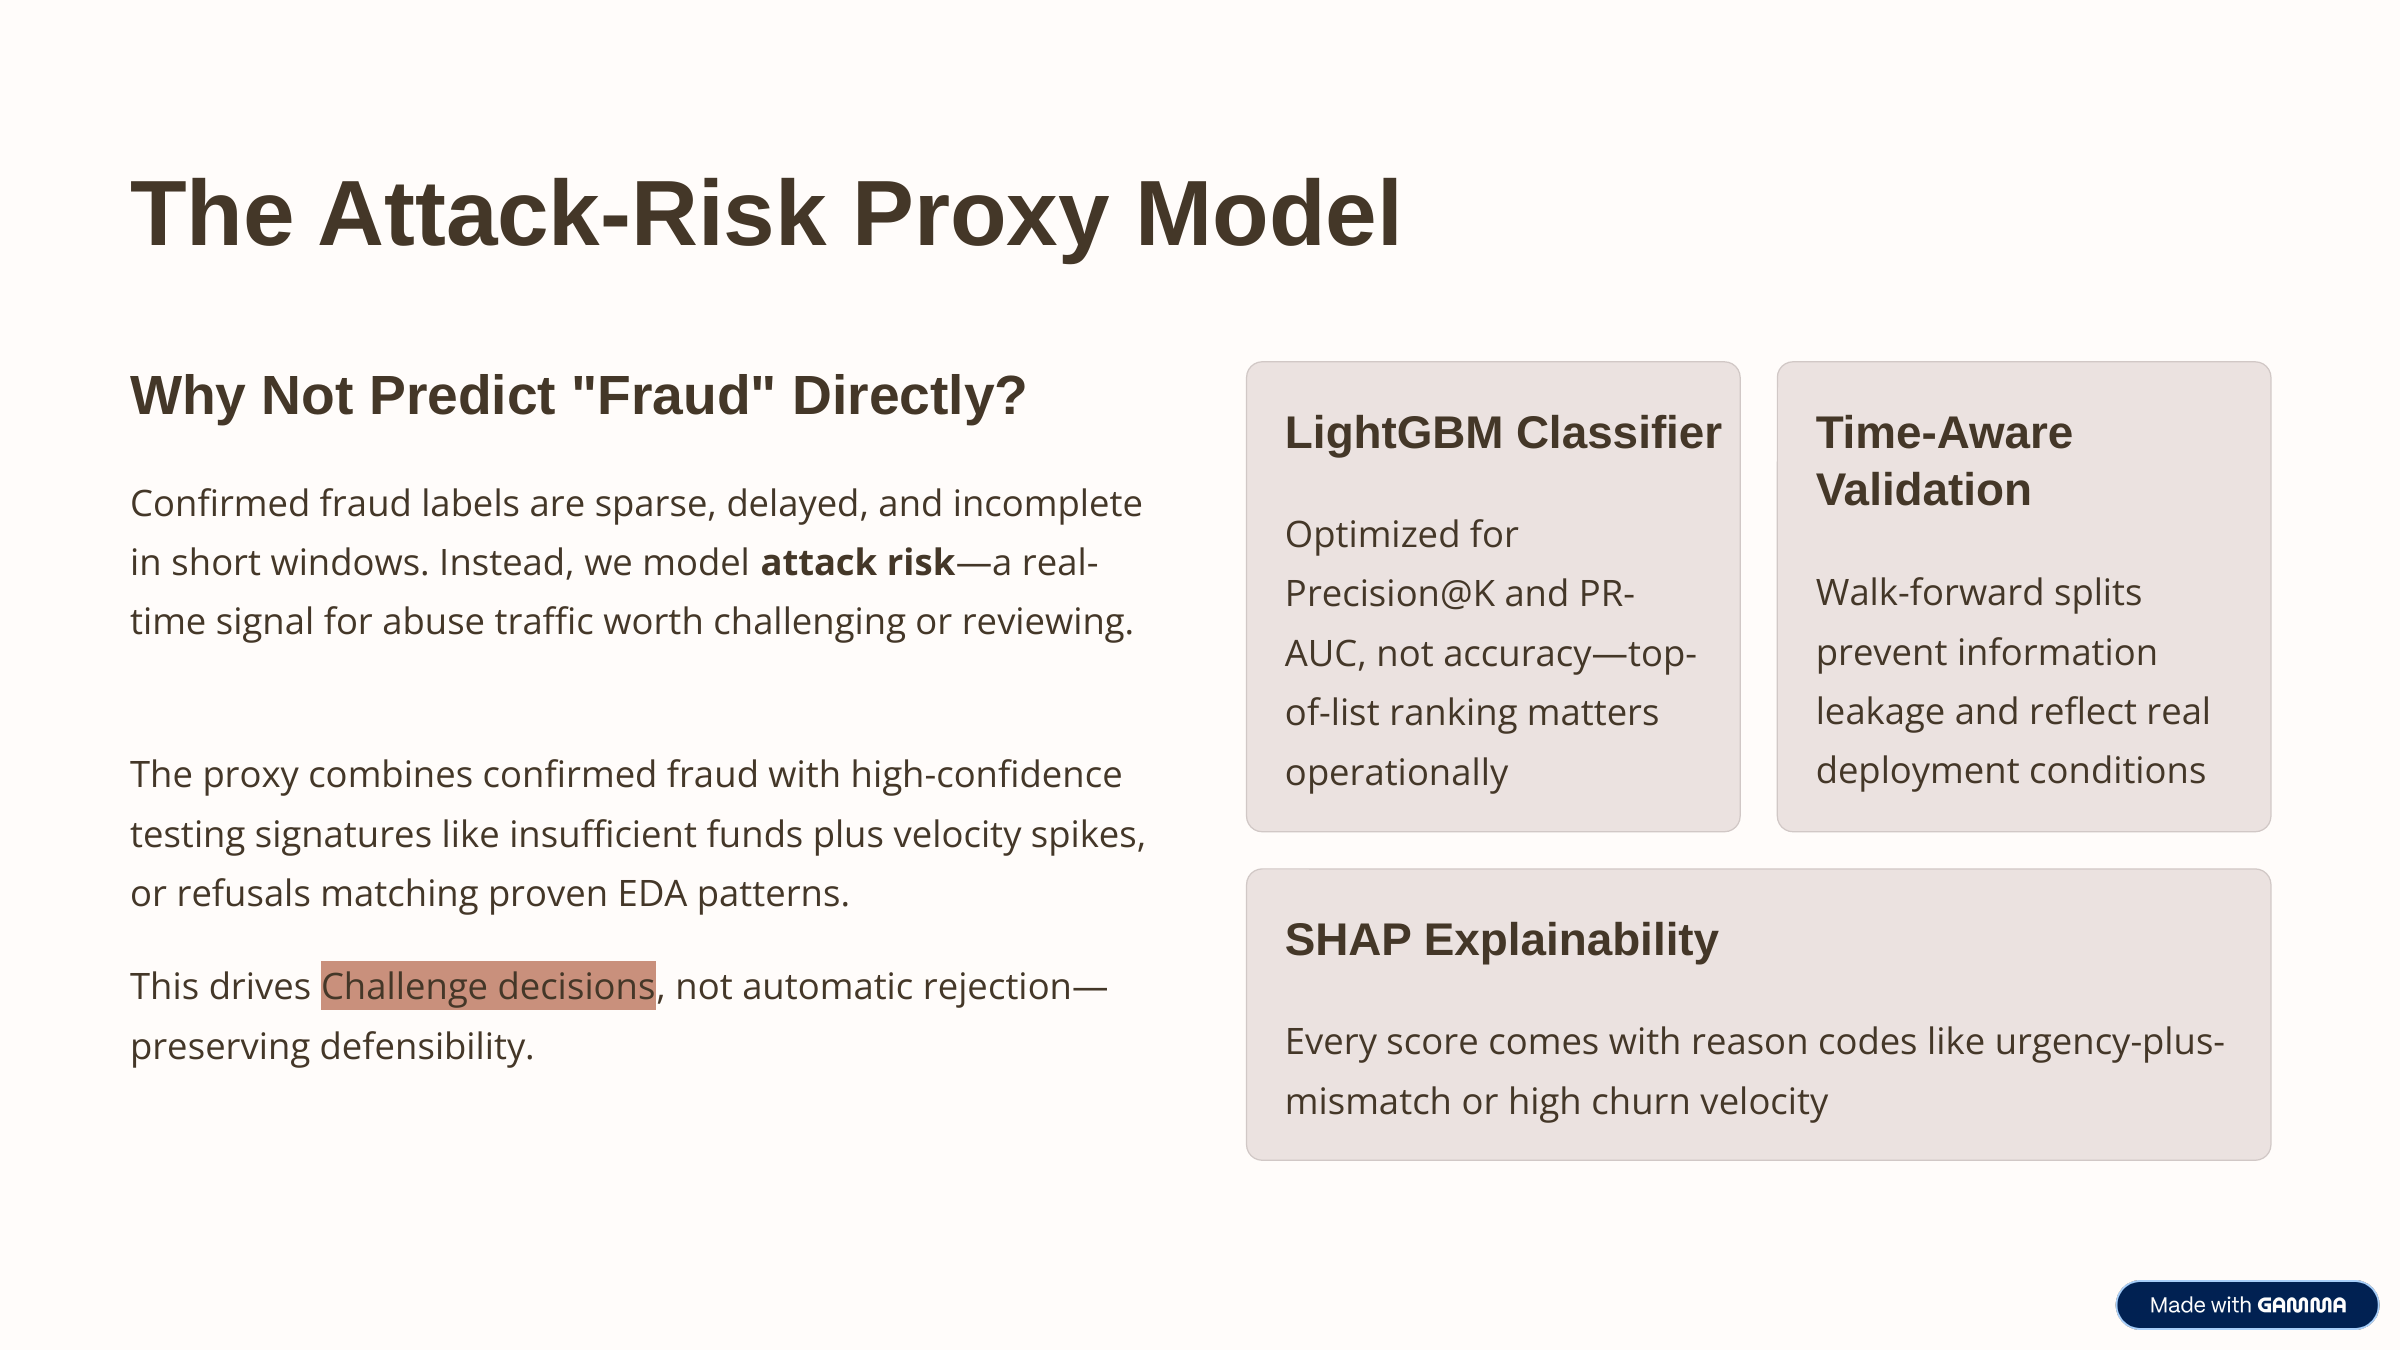

The Attack-Risk Proxy Model
Why Not Predict "Fraud" Directly?

LightGBM Classifier
Time-Aware Validation
Confirmed fraud labels are sparse, delayed, and incomplete in short windows. Instead, we model attack risk—a real-time signal for abuse traffic worth challenging or reviewing.
Optimized for Precision@K and PR-AUC, not accuracy—top-of-list ranking matters operationally
Walk-forward splits prevent information leakage and reflect real deployment conditions
The proxy combines confirmed fraud with high-confidence testing signatures like insufficient funds plus velocity spikes, or refusals matching proven EDA patterns.

SHAP Explainability
This drives Challenge decisions, not automatic rejection—preserving defensibility.
Every score comes with reason codes like urgency-plus-mismatch or high churn velocity